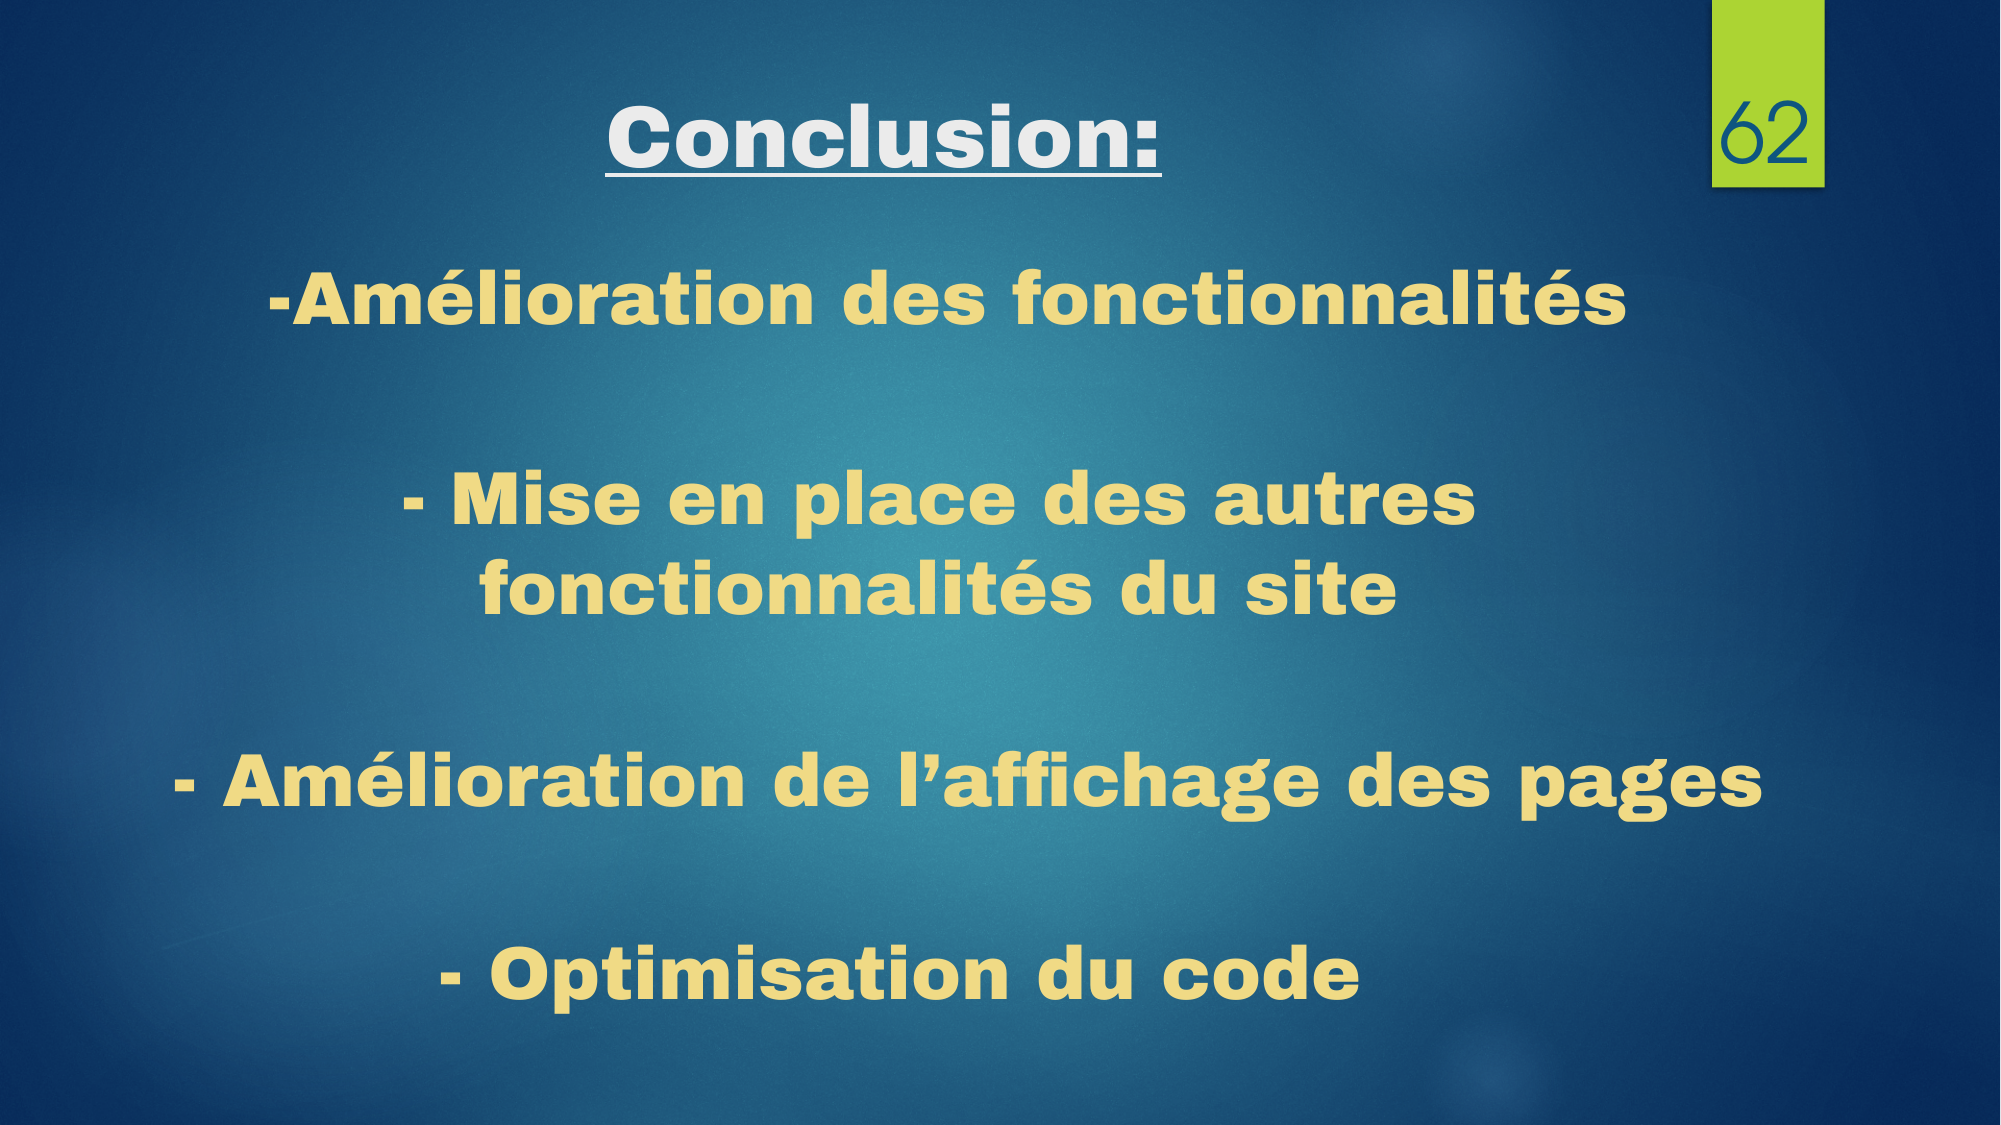

# Conclusion:
62
-Amélioration des fonctionnalités
- Mise en place des autres fonctionnalités du site
- Amélioration de l’affichage des pages
- Optimisation du code